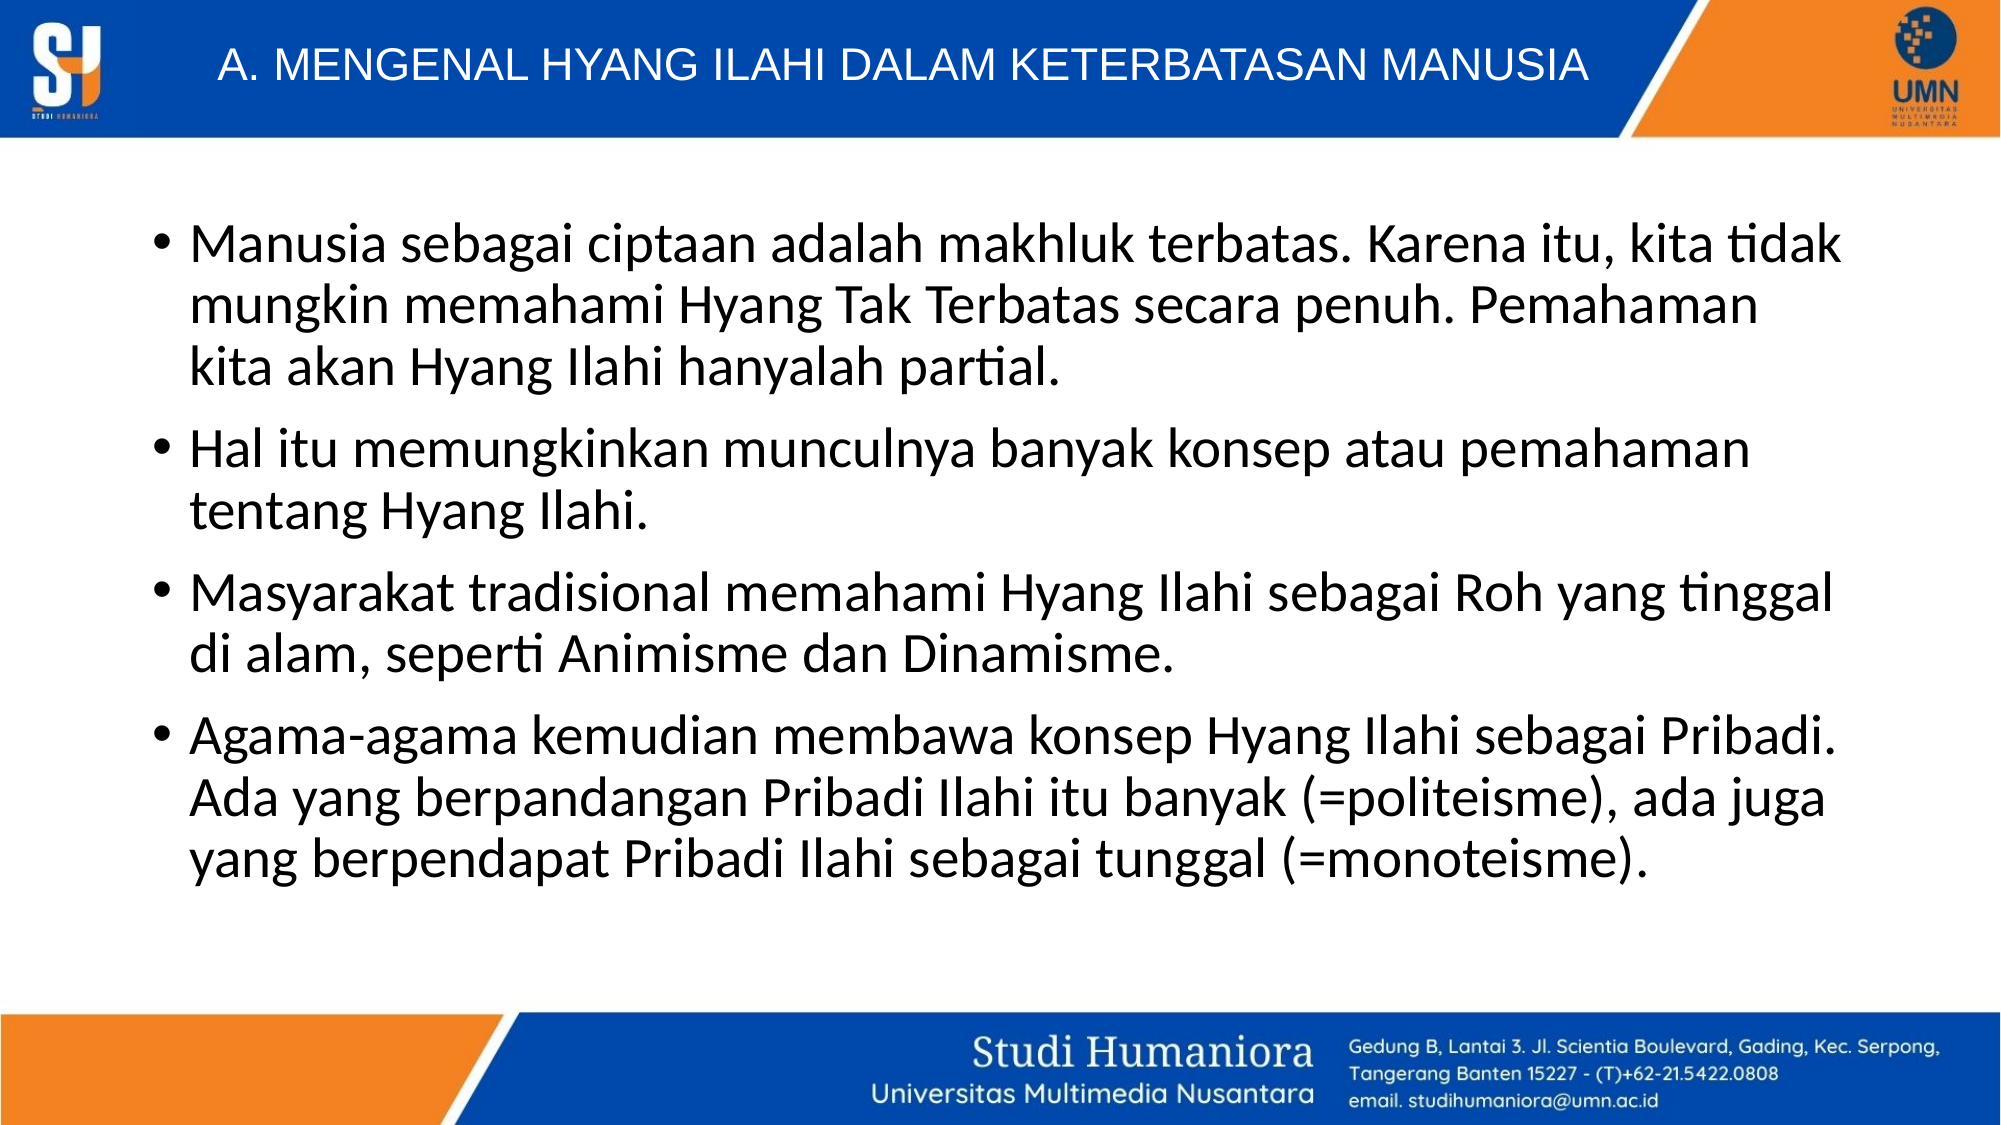

# A. MENGENAL HYANG ILAHI DALAM KETERBATASAN MANUSIA
Manusia sebagai ciptaan adalah makhluk terbatas. Karena itu, kita tidak mungkin memahami Hyang Tak Terbatas secara penuh. Pemahaman kita akan Hyang Ilahi hanyalah partial.
Hal itu memungkinkan munculnya banyak konsep atau pemahaman tentang Hyang Ilahi.
Masyarakat tradisional memahami Hyang Ilahi sebagai Roh yang tinggal di alam, seperti Animisme dan Dinamisme.
Agama-agama kemudian membawa konsep Hyang Ilahi sebagai Pribadi. Ada yang berpandangan Pribadi Ilahi itu banyak (=politeisme), ada juga yang berpendapat Pribadi Ilahi sebagai tunggal (=monoteisme).